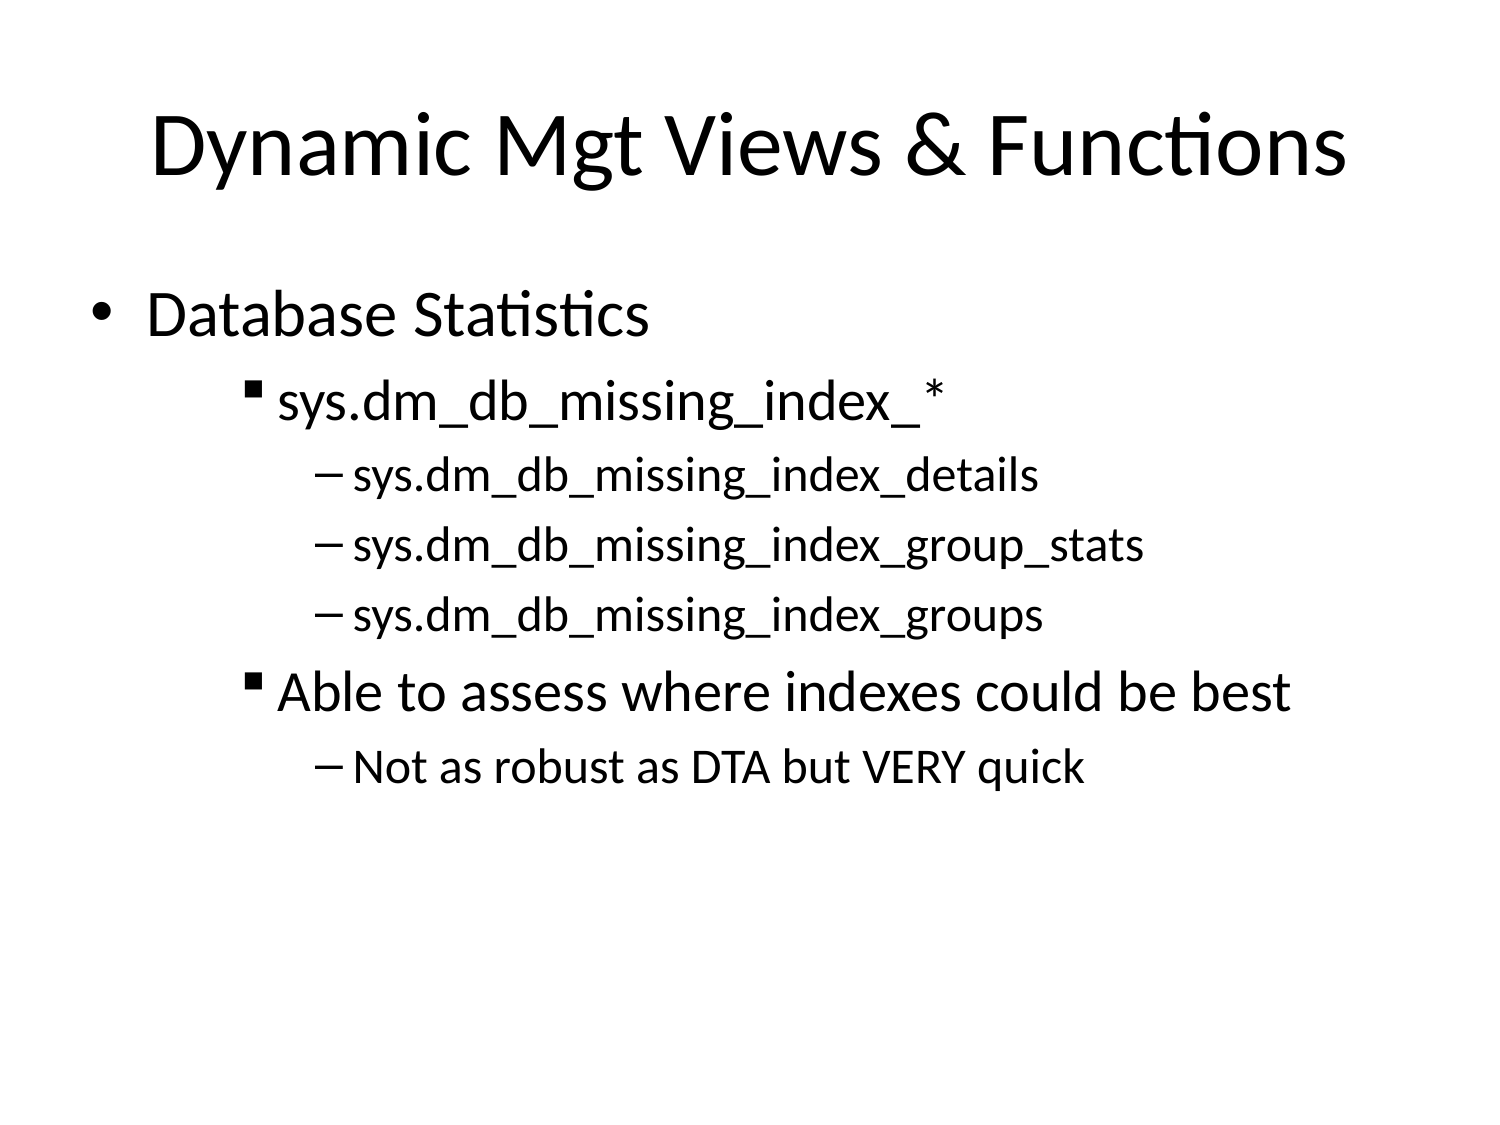

# Dynamic Mgt Views & Functions
Database Statistics
sys.dm_db_missing_index_*
sys.dm_db_missing_index_details
sys.dm_db_missing_index_group_stats
sys.dm_db_missing_index_groups
Able to assess where indexes could be best
Not as robust as DTA but VERY quick